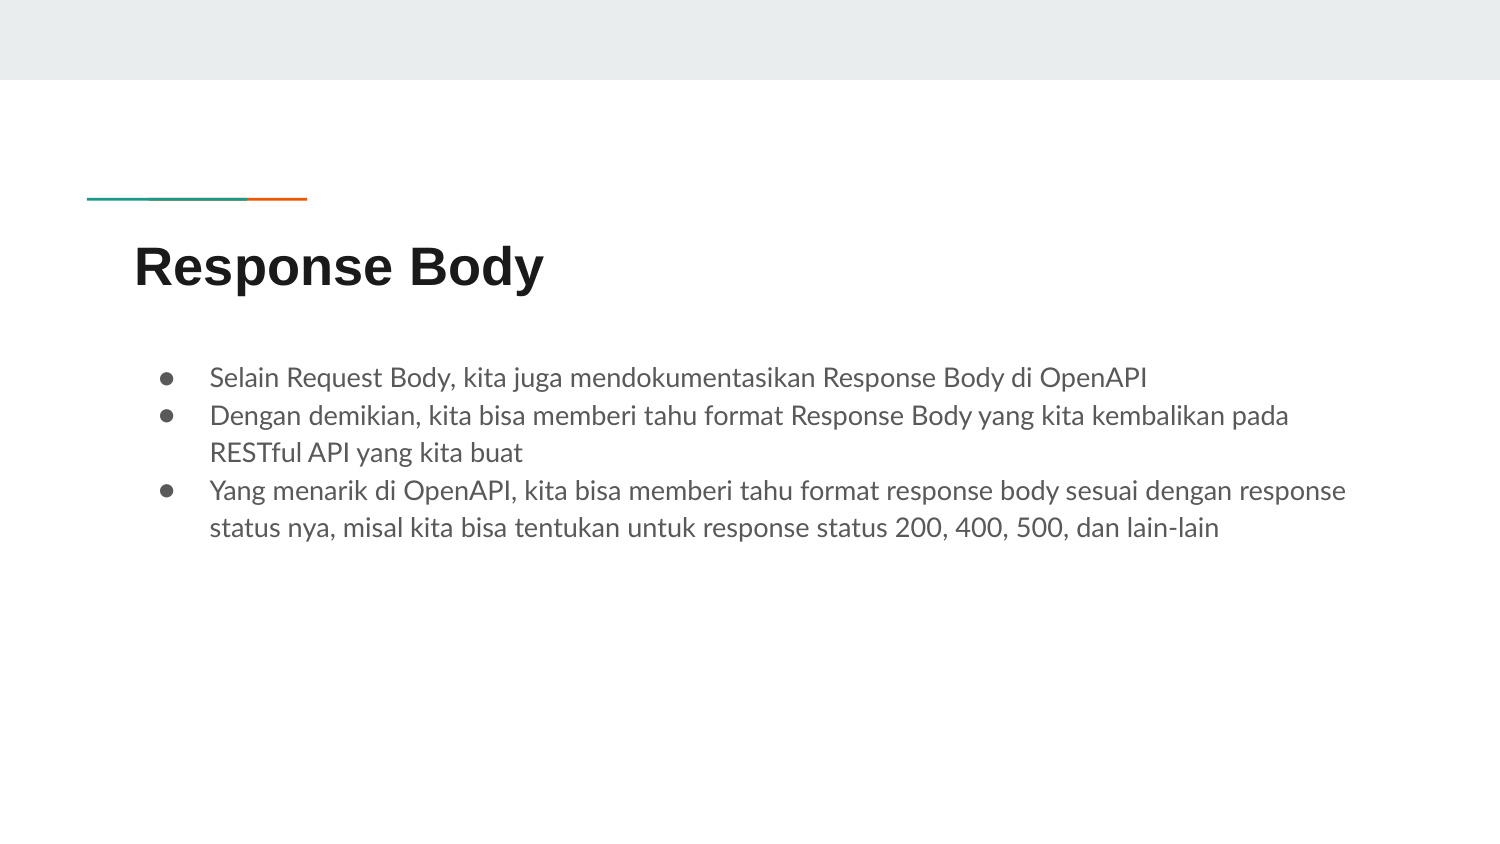

# Response Body
Selain Request Body, kita juga mendokumentasikan Response Body di OpenAPI
Dengan demikian, kita bisa memberi tahu format Response Body yang kita kembalikan pada RESTful API yang kita buat
Yang menarik di OpenAPI, kita bisa memberi tahu format response body sesuai dengan response status nya, misal kita bisa tentukan untuk response status 200, 400, 500, dan lain-lain